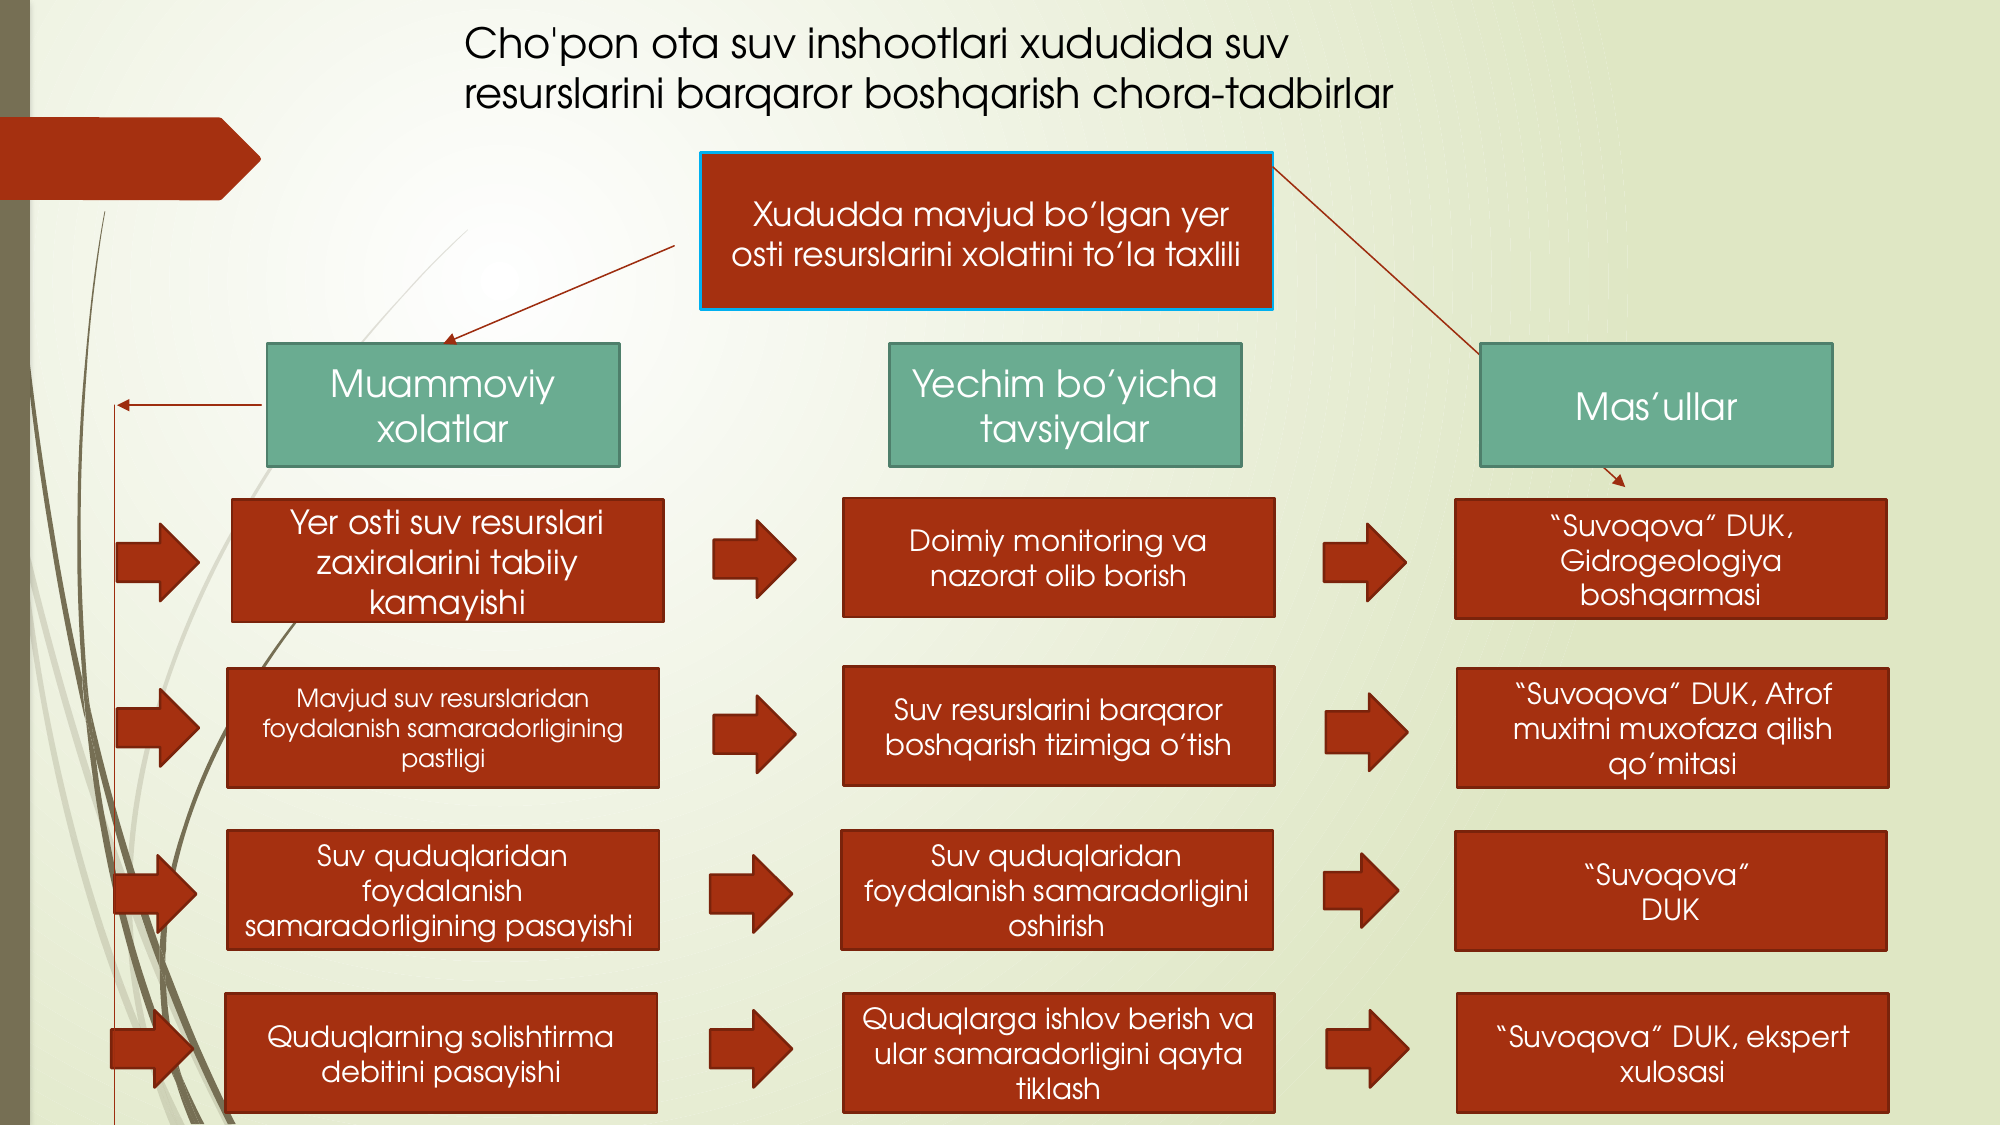

Cho'pon ota suv inshootlari xududida suv resurslarini barqaror boshqarish chora-tadbirlar
 Xududda mavjud bo’lgan yer osti resurslarini xolatini to’la taxlili
Muammoviy xolatlar
Yechim bo’yicha tavsiyalar
Mas’ullar
Doimiy monitoring va nazorat olib borish
Yer osti suv resurslari zaxiralarini tabiiy kamayishi
“Suvoqova” DUK, Gidrogeologiya boshqarmasi

Suv resurslarini barqaror boshqarish tizimiga o’tish
Mavjud suv resurslaridan foydalanish samaradorligining pastligi
“Suvoqova” DUK, Atrof muxitni muxofaza qilish qo’mitasi

Suv quduqlaridan foydalanish samaradorligining pasayishi
Suv quduqlaridan foydalanish samaradorligini oshirish
“Suvoqova”
DUK

Quduqlarning solishtirma debitini pasayishi
Quduqlarga ishlov berish va ular samaradorligini qayta tiklash
“Suvoqova” DUK, ekspert
xulosasi